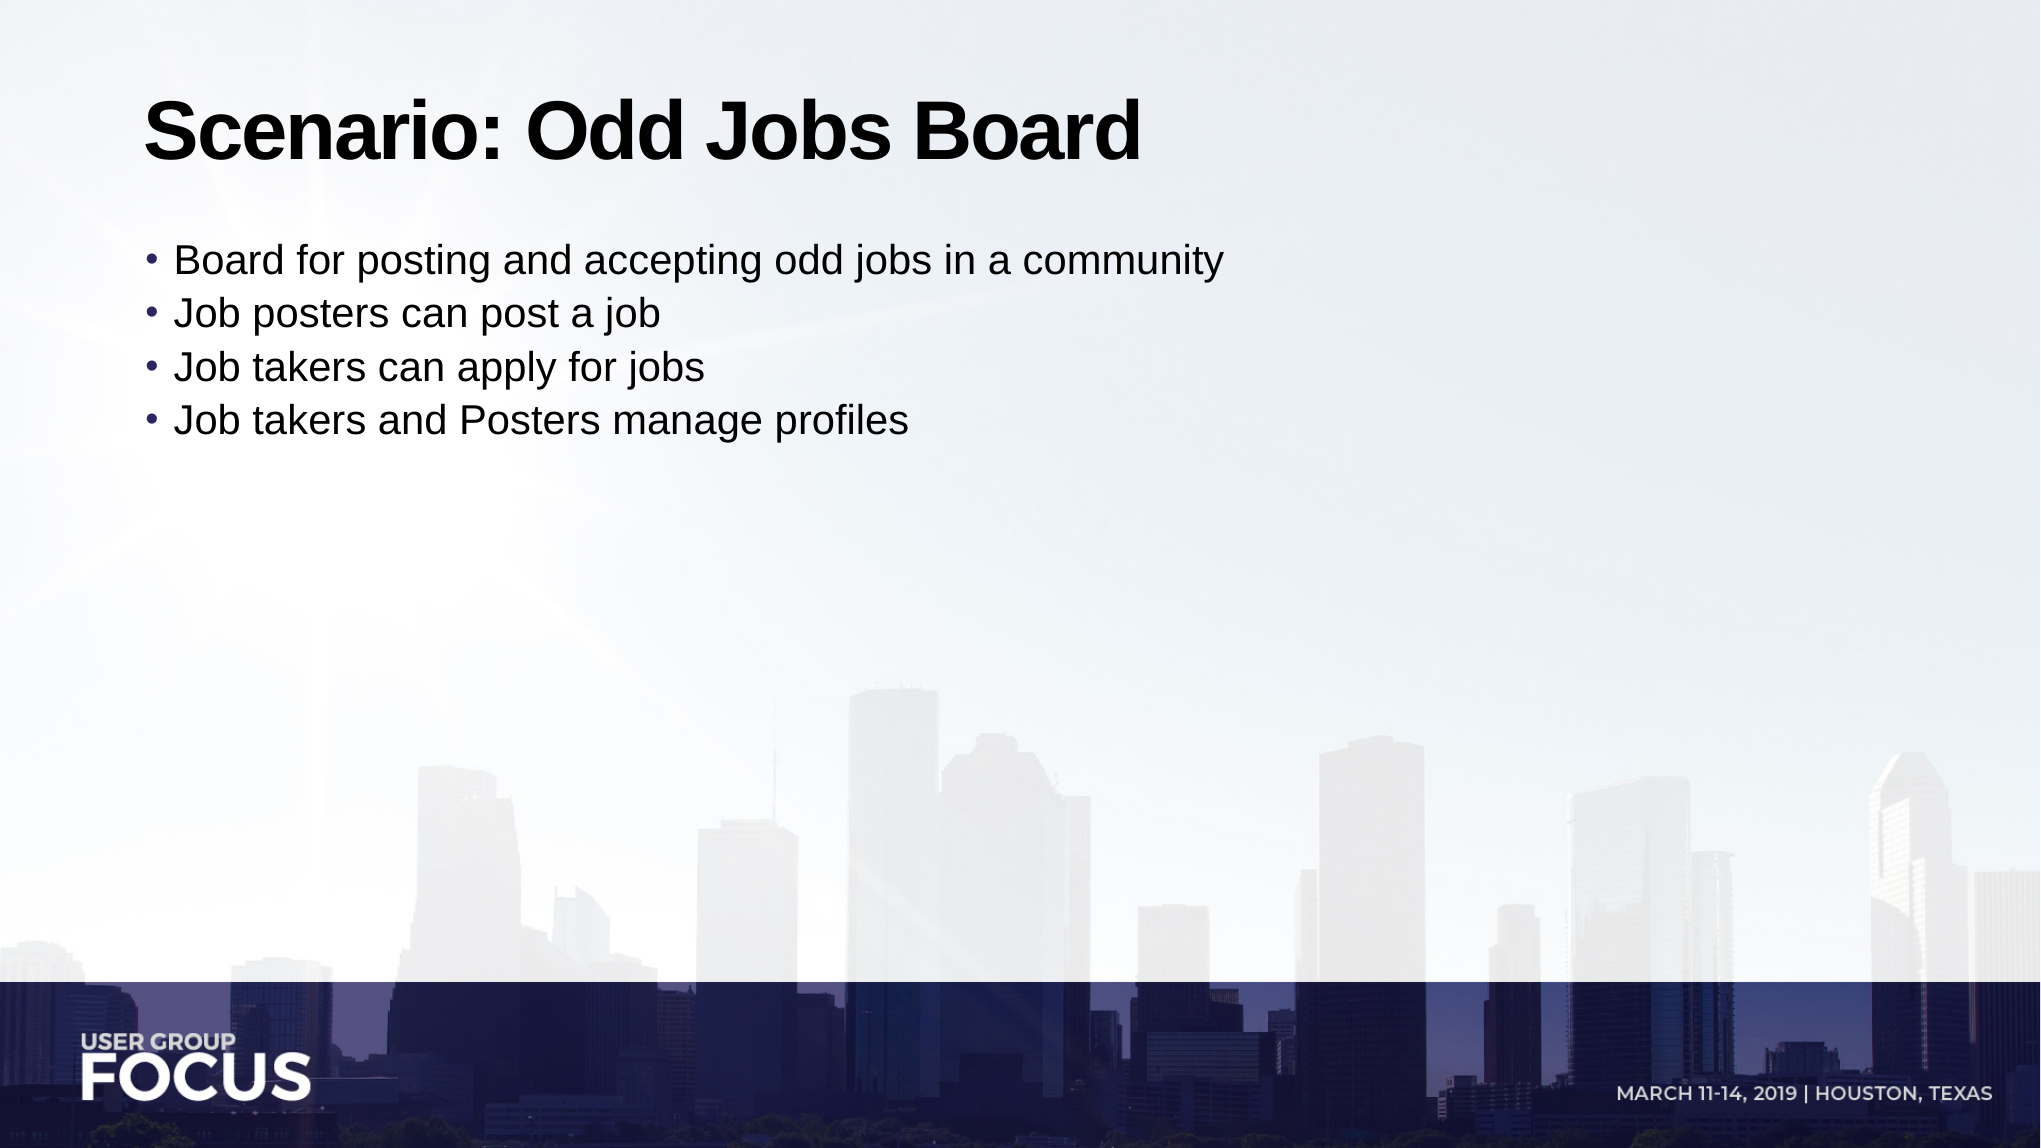

# Scenario: Odd Jobs Board
Board for posting and accepting odd jobs in a community
Job posters can post a job
Job takers can apply for jobs
Job takers and Posters manage profiles